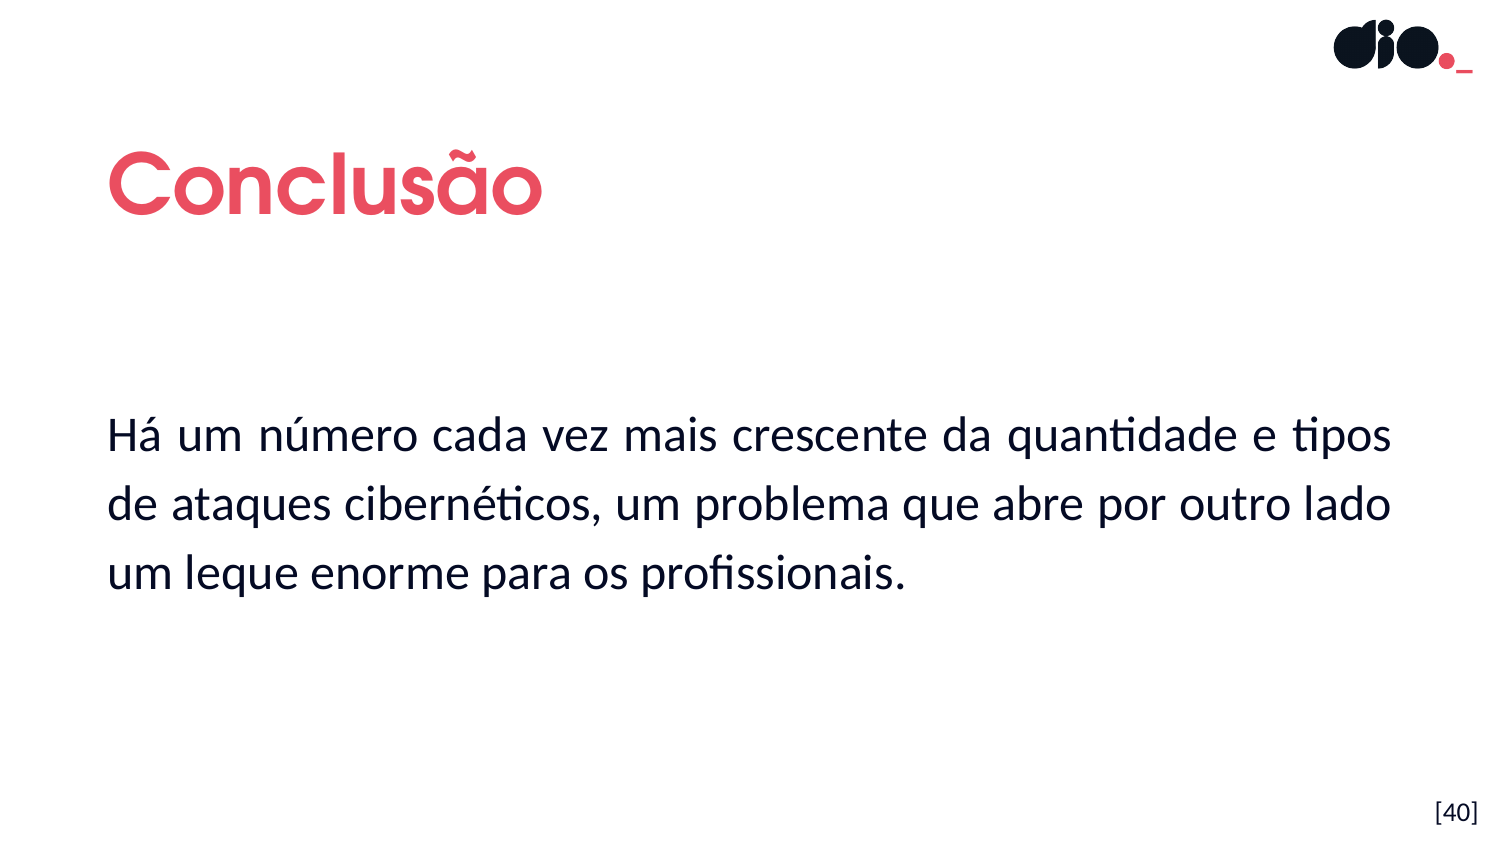

Conclusão
Há um número cada vez mais crescente da quantidade e tipos de ataques cibernéticos, um problema que abre por outro lado um leque enorme para os profissionais.
[40]